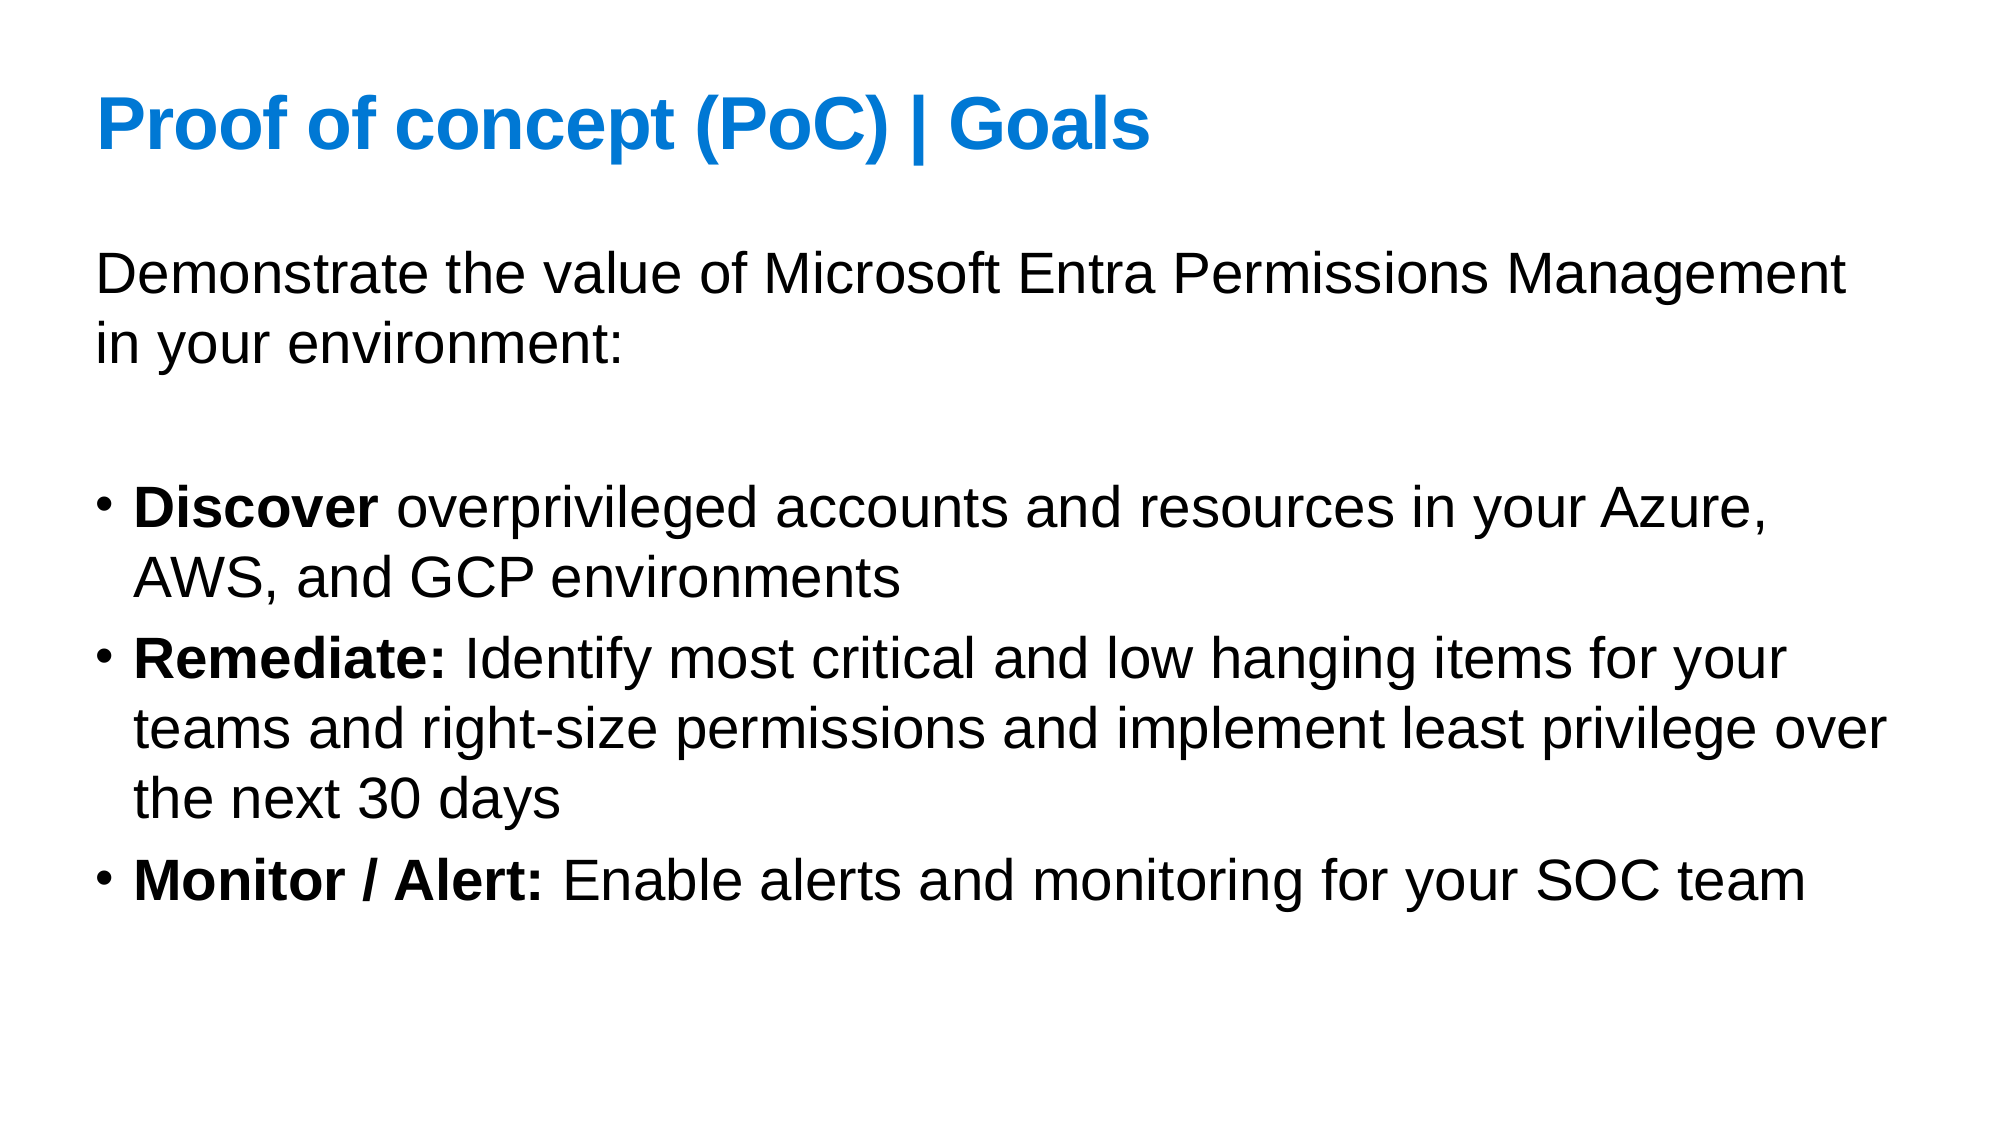

# Proof of concept (PoC) | Goals
Demonstrate the value of Microsoft Entra Permissions Management in your environment:

Discover overprivileged accounts and resources in your Azure, AWS, and GCP environments
Remediate: Identify most critical and low hanging items for your teams and right-size permissions and implement least privilege over the next 30 days
Monitor / Alert: Enable alerts and monitoring for your SOC team